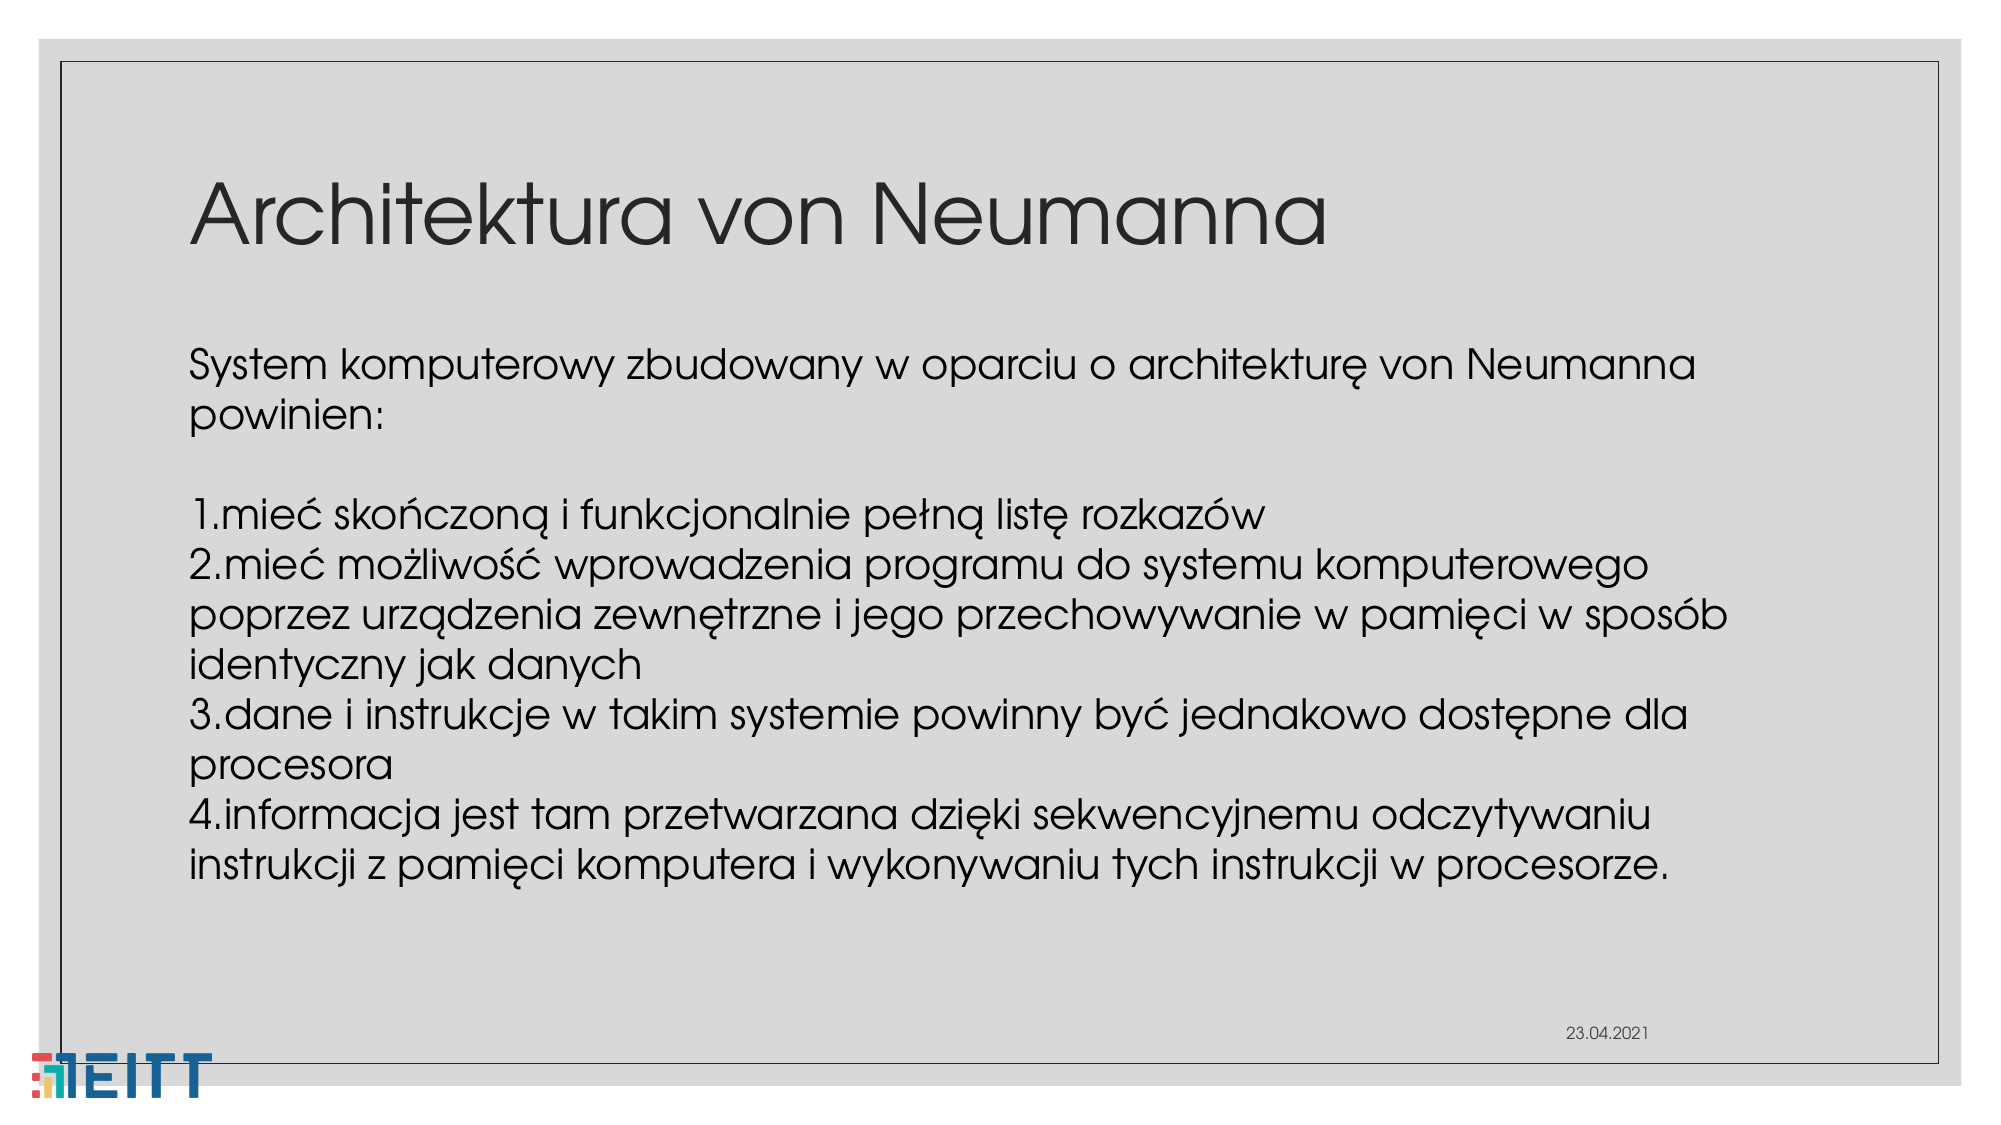

# Architektura von Neumanna
System komputerowy zbudowany w oparciu o architekturę von Neumanna powinien:

mieć skończoną i funkcjonalnie pełną listę rozkazów
mieć możliwość wprowadzenia programu do systemu komputerowego poprzez urządzenia zewnętrzne i jego przechowywanie w pamięci w sposób identyczny jak danych
dane i instrukcje w takim systemie powinny być jednakowo dostępne dla procesora
informacja jest tam przetwarzana dzięki sekwencyjnemu odczytywaniu instrukcji z pamięci komputera i wykonywaniu tych instrukcji w procesorze.
23.04.2021